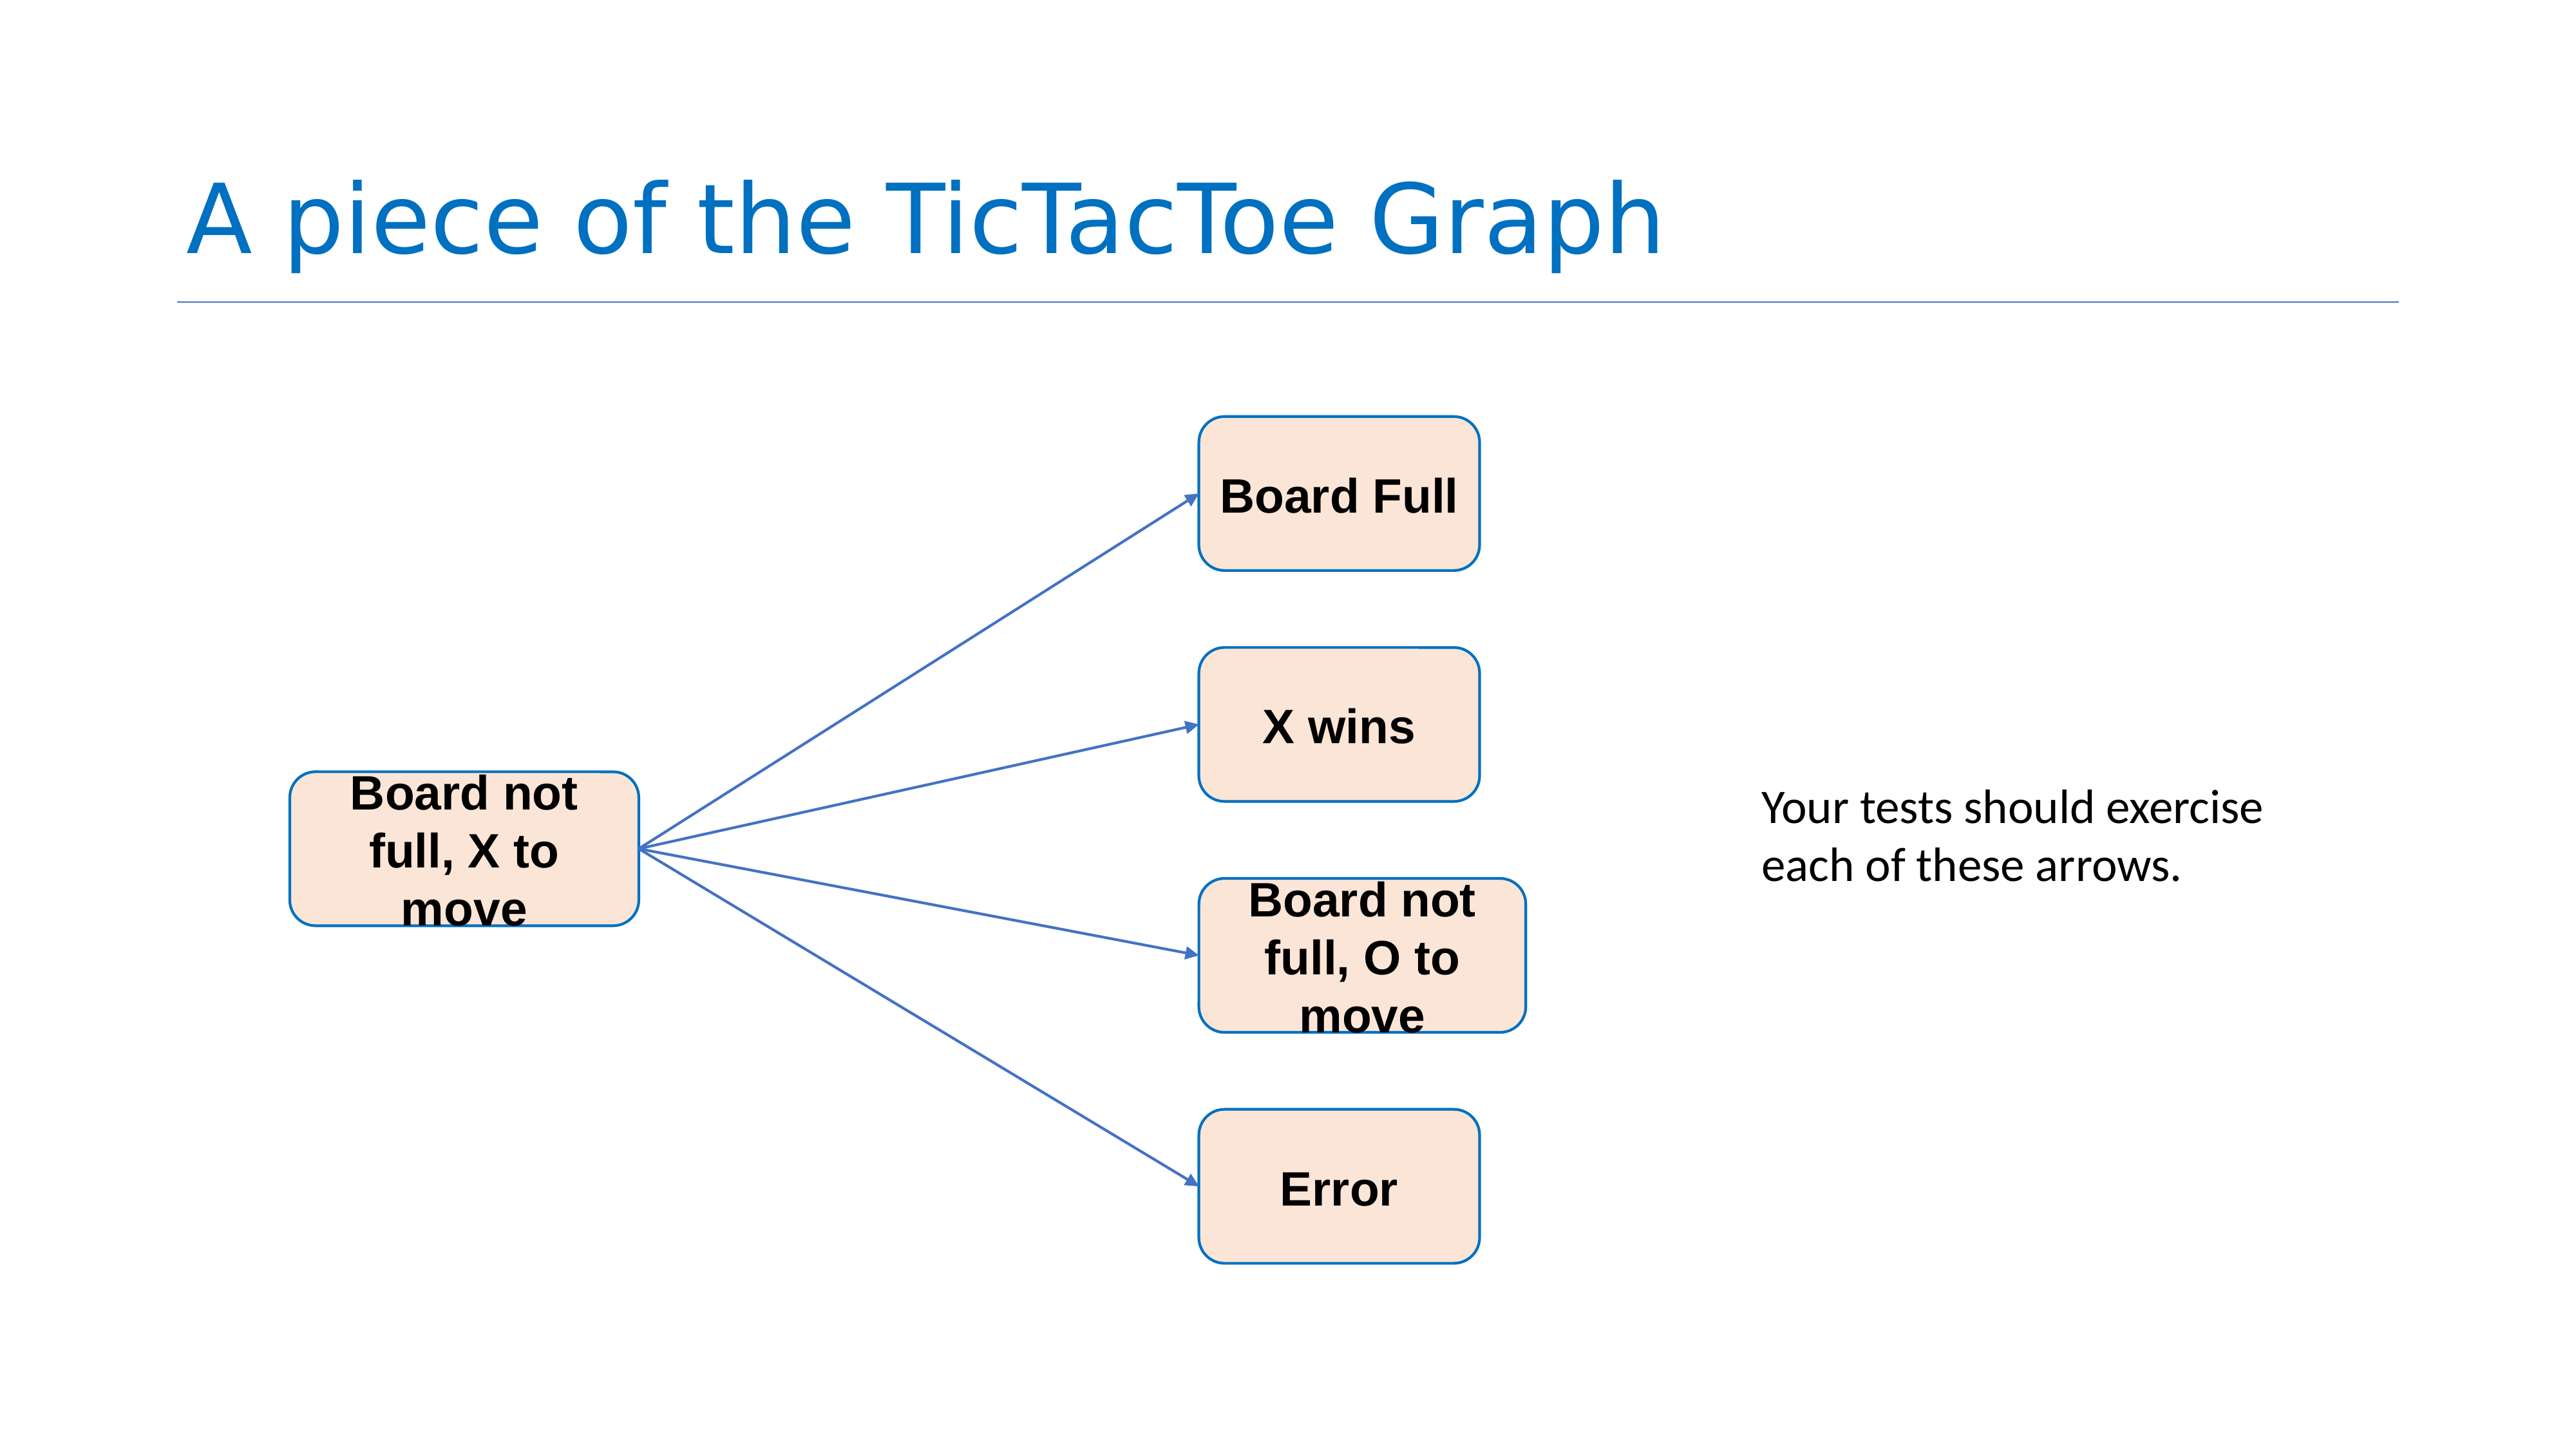

# A piece of the TicTacToe Graph
Board Full
X wins
Your tests should exercise each of these arrows.
Board not full, X to move
Board not full, O to move
Error